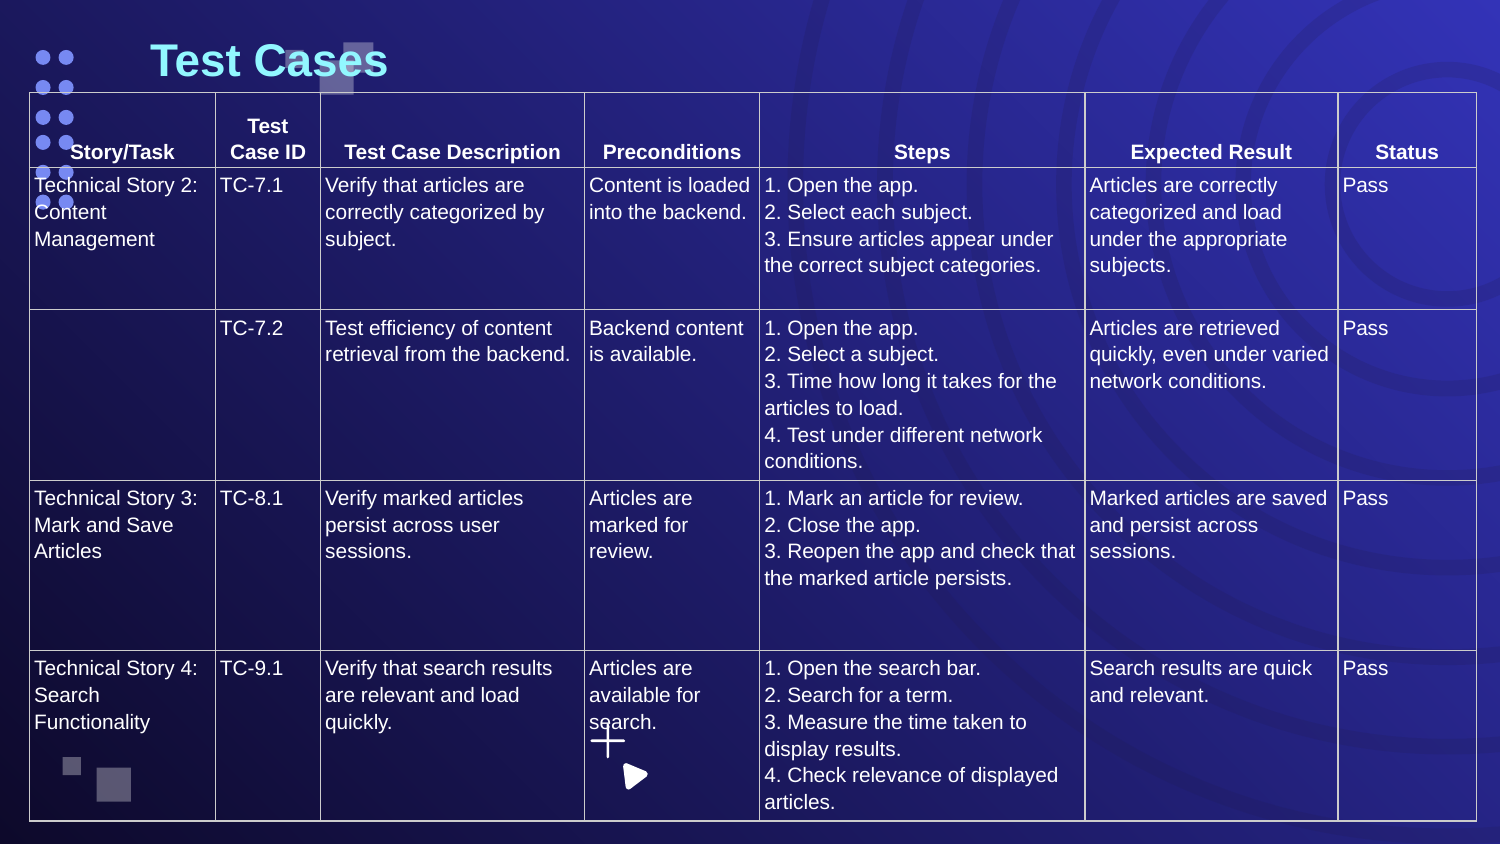

# Test Cases
| Story/Task | Test Case ID | Test Case Description | Preconditions | Steps | Expected Result | Status |
| --- | --- | --- | --- | --- | --- | --- |
| Technical Story 2: Content Management | TC-7.1 | Verify that articles are correctly categorized by subject. | Content is loaded into the backend. | 1. Open the app. 2. Select each subject. 3. Ensure articles appear under the correct subject categories. | Articles are correctly categorized and load under the appropriate subjects. | Pass |
|  | TC-7.2 | Test efficiency of content retrieval from the backend. | Backend content is available. | 1. Open the app. 2. Select a subject. 3. Time how long it takes for the articles to load. 4. Test under different network conditions. | Articles are retrieved quickly, even under varied network conditions. | Pass |
| Technical Story 3: Mark and Save Articles | TC-8.1 | Verify marked articles persist across user sessions. | Articles are marked for review. | 1. Mark an article for review. 2. Close the app. 3. Reopen the app and check that the marked article persists. | Marked articles are saved and persist across sessions. | Pass |
| Technical Story 4: Search Functionality | TC-9.1 | Verify that search results are relevant and load quickly. | Articles are available for search. | 1. Open the search bar. 2. Search for a term. 3. Measure the time taken to display results. 4. Check relevance of displayed articles. | Search results are quick and relevant. | Pass |